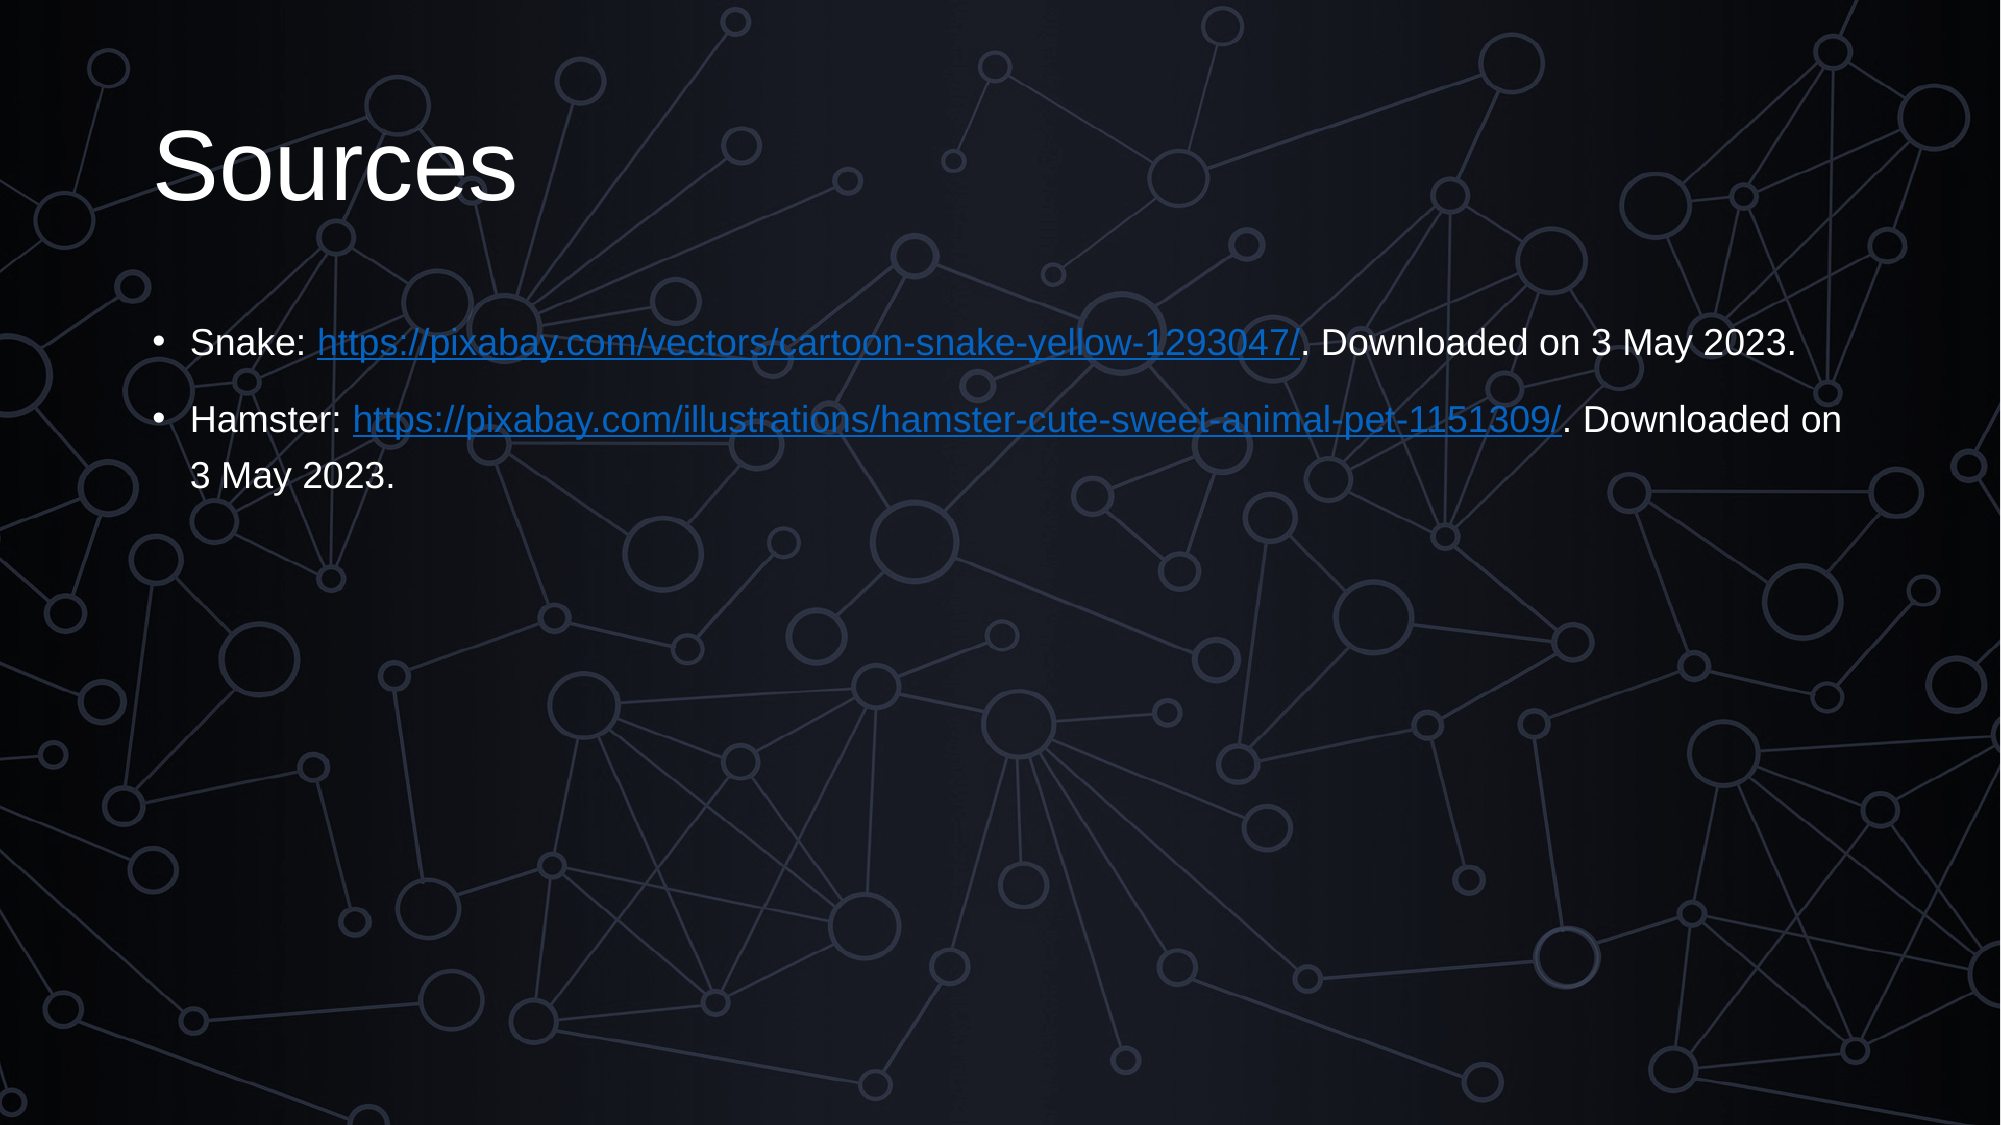

# Sources
Snake: https://pixabay.com/vectors/cartoon-snake-yellow-1293047/. Downloaded on 3 May 2023.
Hamster: https://pixabay.com/illustrations/hamster-cute-sweet-animal-pet-1151309/. Downloaded on 3 May 2023.